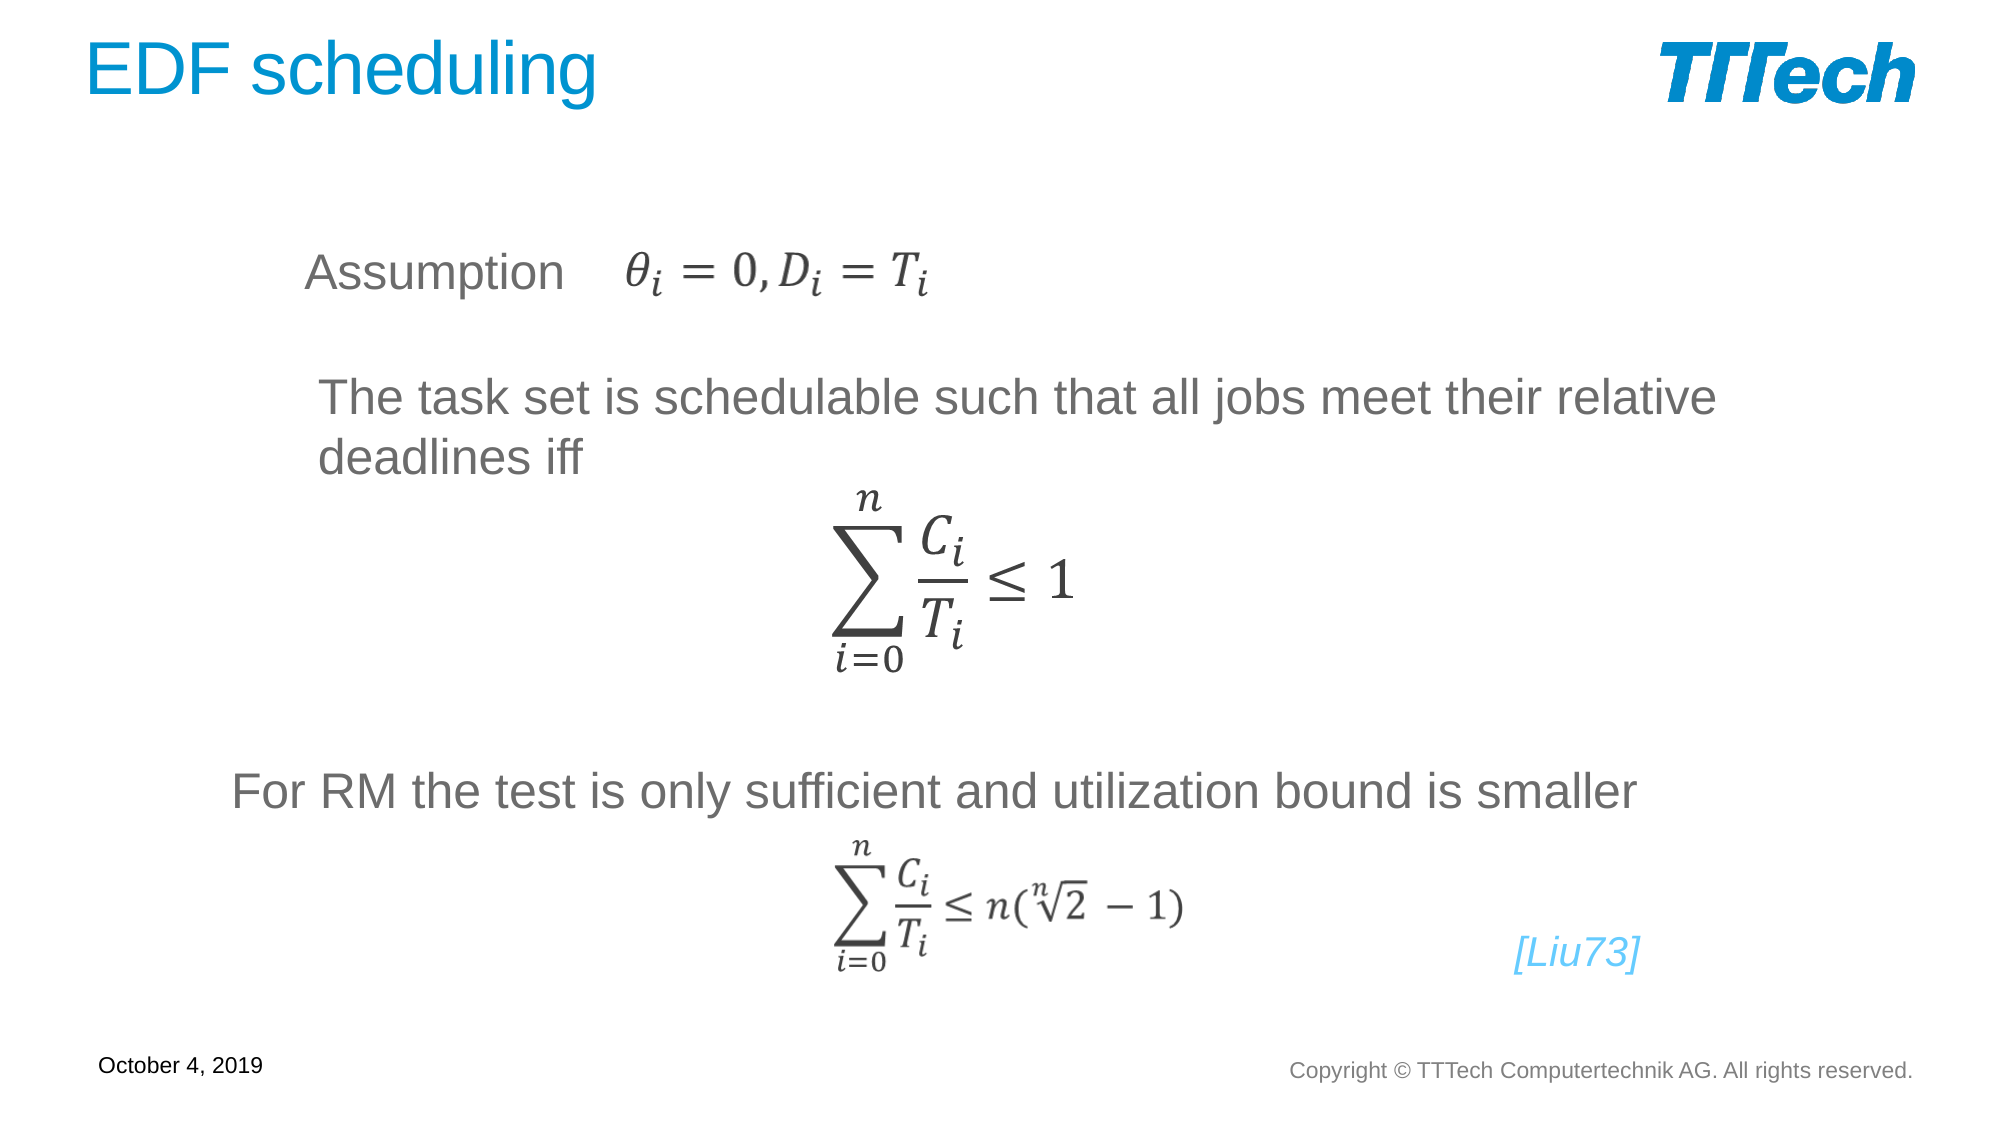

# EDF scheduling

Assumption
The task set is schedulable such that all jobs meet their relative deadlines iff

For RM the test is only sufficient and utilization bound is smaller

[Liu73]
Copyright © TTTech Computertechnik AG. All rights reserved.
October 4, 2019